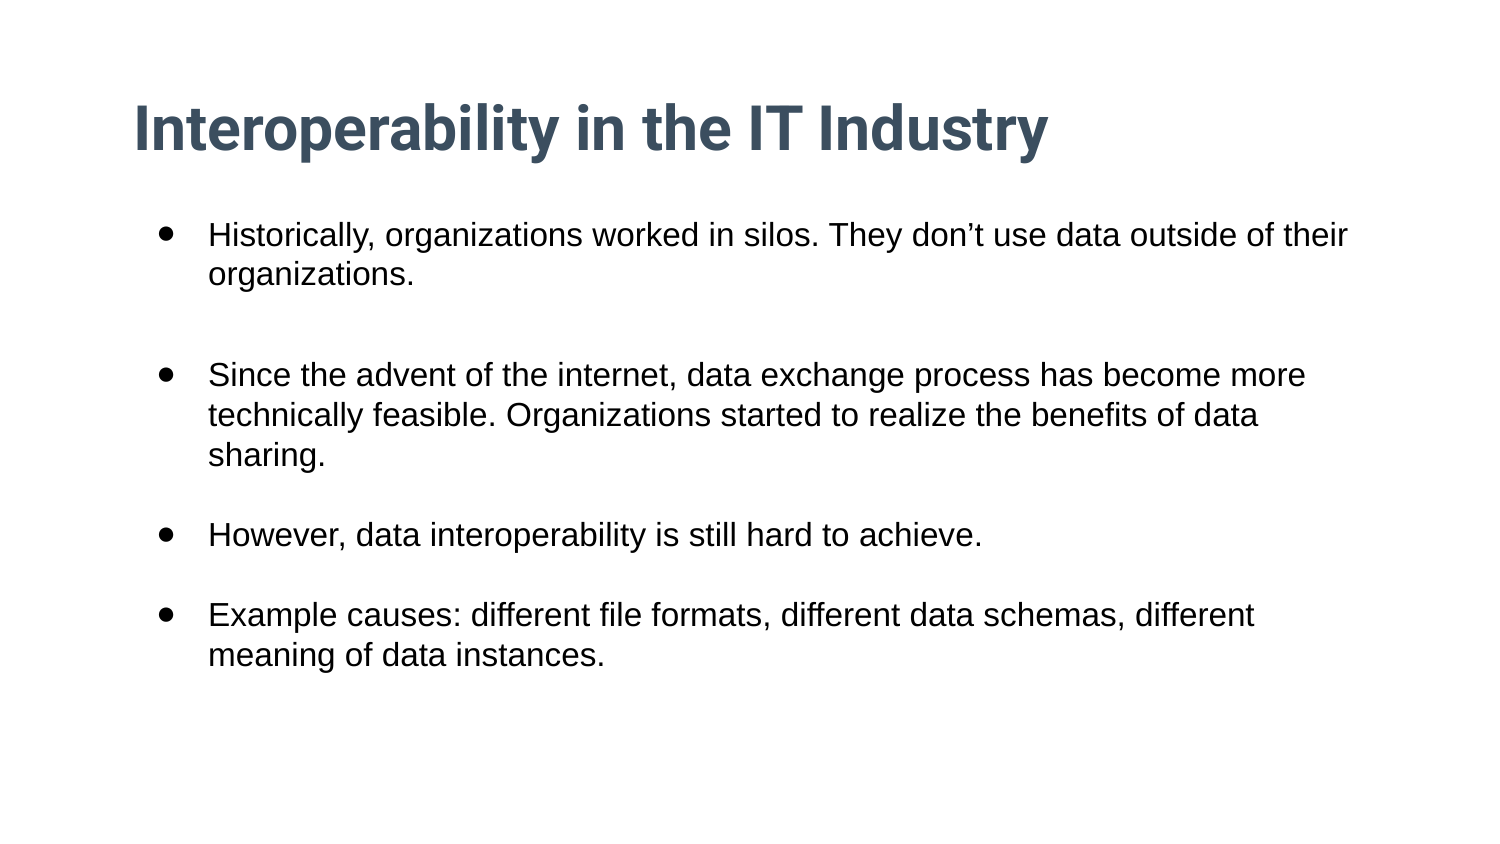

# Interoperability in the IT Industry
Historically, organizations worked in silos. They don’t use data outside of their organizations.

Since the advent of the internet, data exchange process has become more technically feasible. Organizations started to realize the benefits of data sharing.

However, data interoperability is still hard to achieve.

Example causes: different file formats, different data schemas, different meaning of data instances.